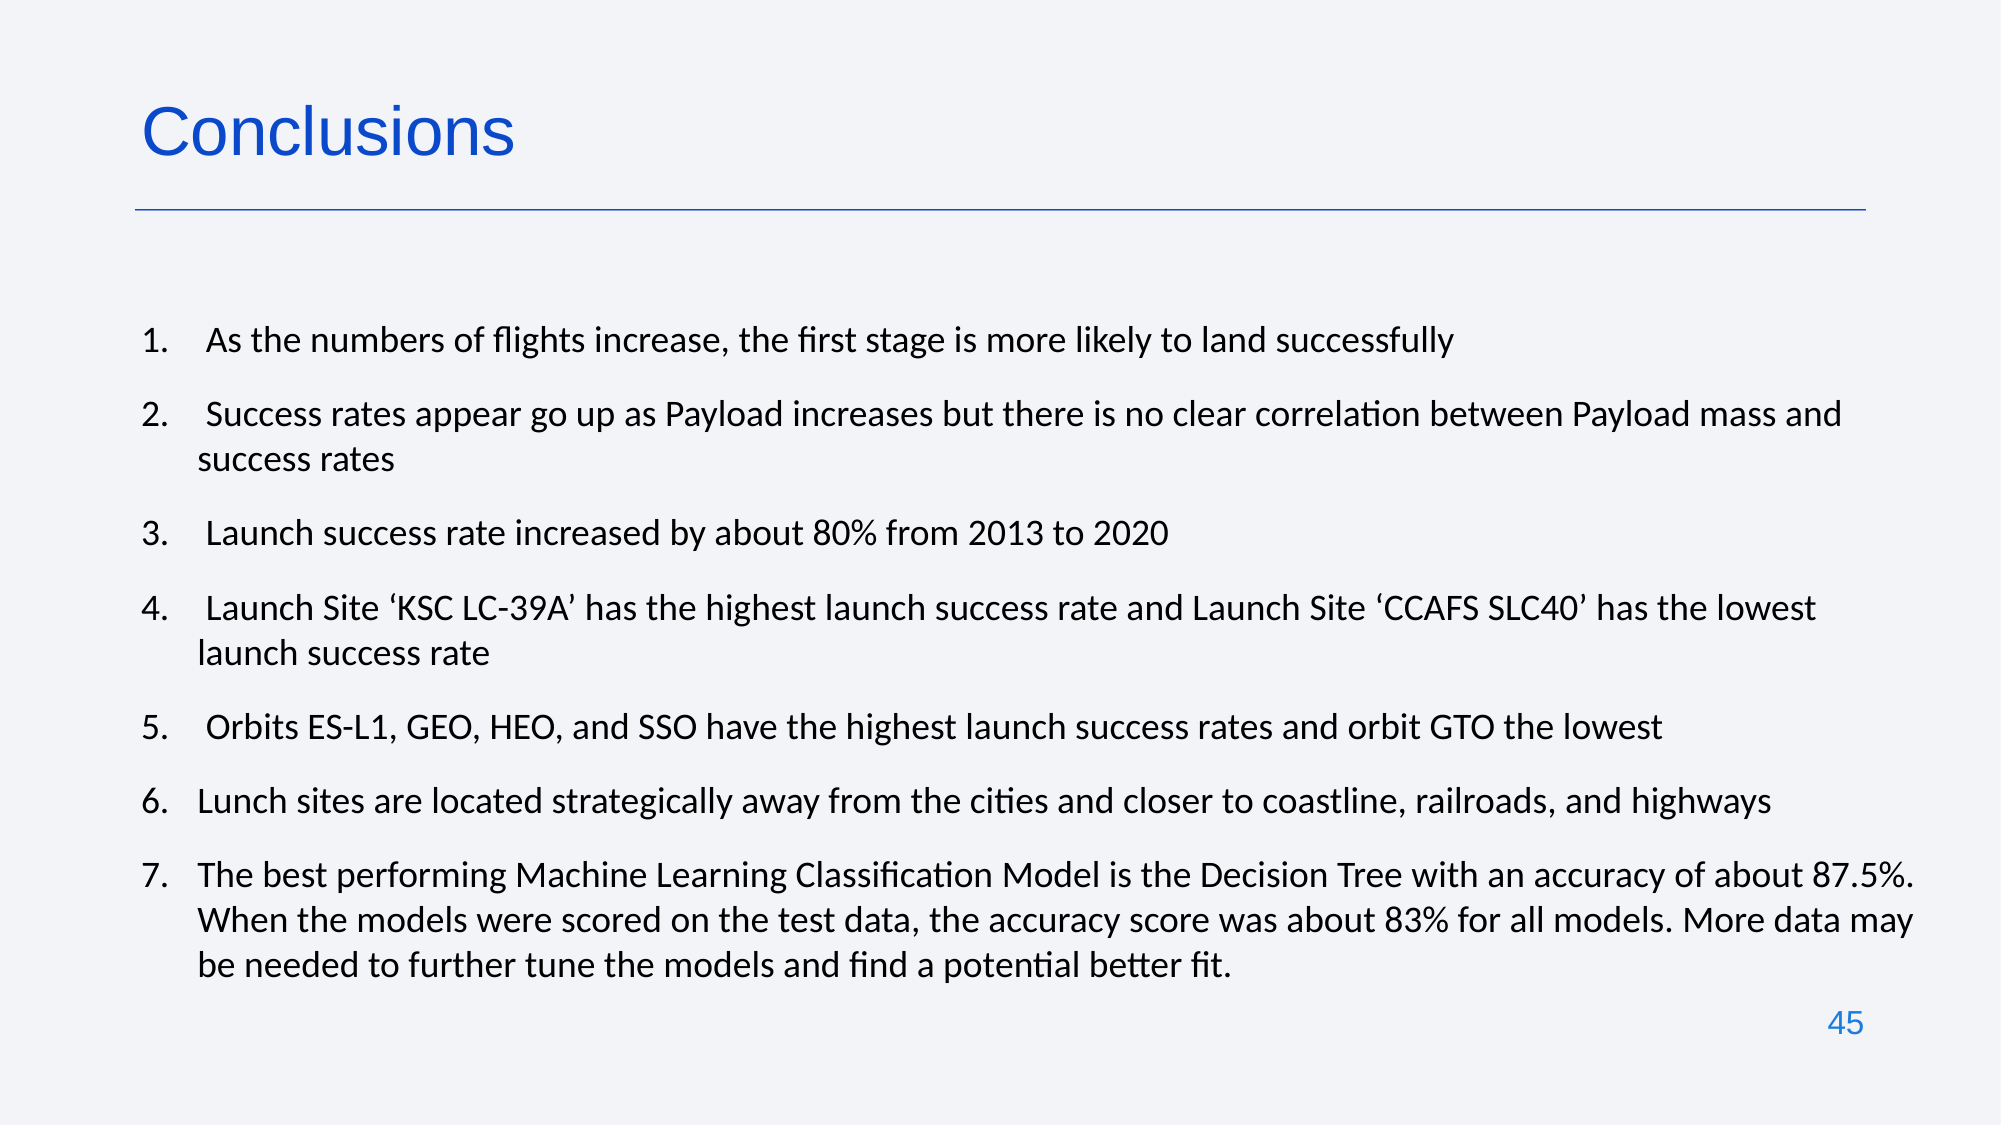

Conclusions
 As the numbers of flights increase, the first stage is more likely to land successfully
 Success rates appear go up as Payload increases but there is no clear correlation between Payload mass and success rates
 Launch success rate increased by about 80% from 2013 to 2020
 Launch Site ‘KSC LC-39A’ has the highest launch success rate and Launch Site ‘CCAFS SLC40’ has the lowest launch success rate
 Orbits ES-L1, GEO, HEO, and SSO have the highest launch success rates and orbit GTO the lowest
Lunch sites are located strategically away from the cities and closer to coastline, railroads, and highways
The best performing Machine Learning Classification Model is the Decision Tree with an accuracy of about 87.5%. When the models were scored on the test data, the accuracy score was about 83% for all models. More data may be needed to further tune the models and find a potential better fit.
45